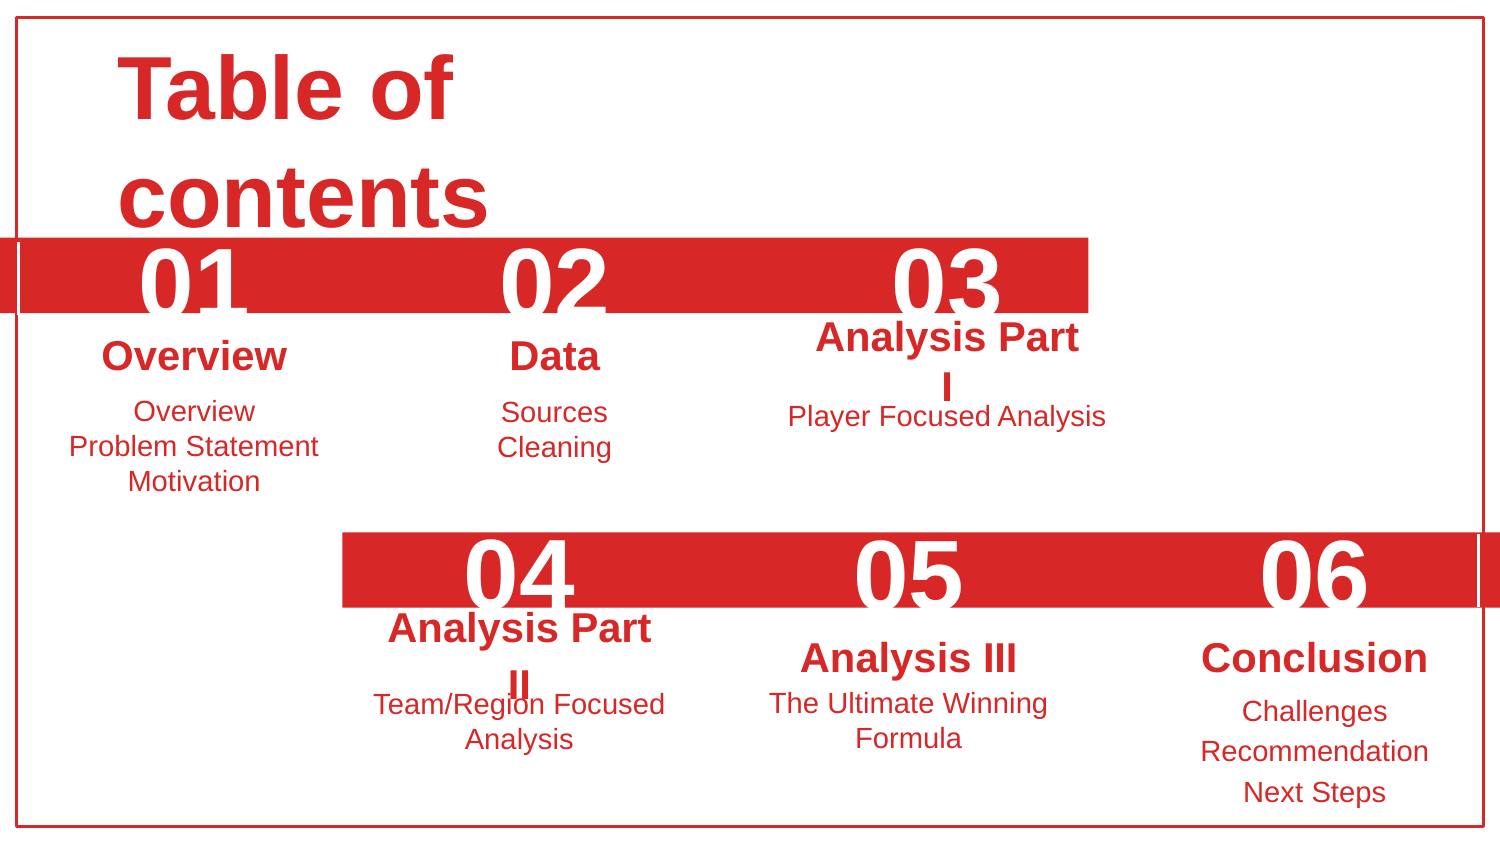

# Table of contents

01
02
03
Overview
Data
Analysis Part I
Player Focused Analysis
Sources
Cleaning
Overview
Problem Statement
Motivation
04
05
06

Analysis Part II
Analysis III
Conclusion
Challenges
Recommendation
Next Steps

The Ultimate Winning Formula
Team/Region Focused Analysis